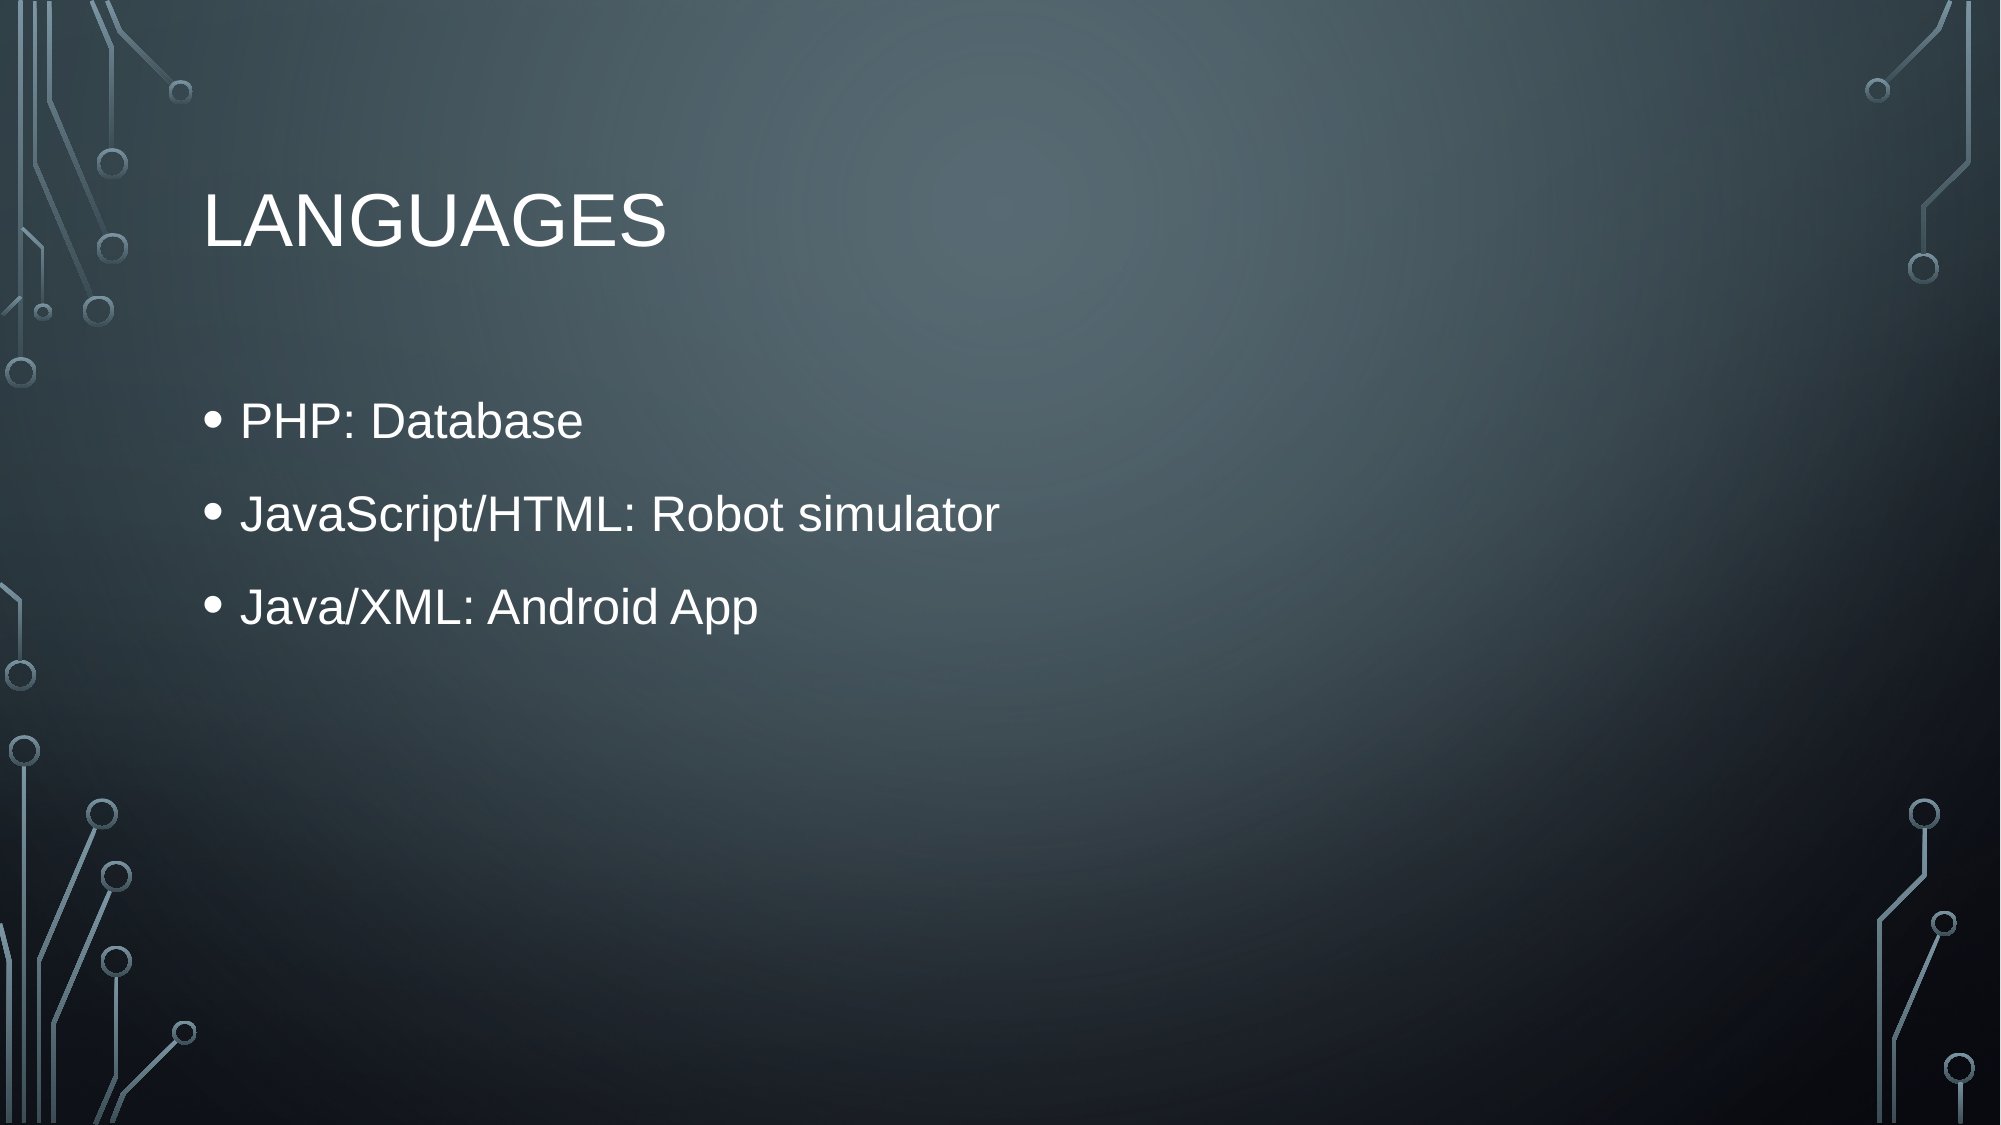

# Languages
PHP: Database
JavaScript/HTML: Robot simulator
Java/XML: Android App